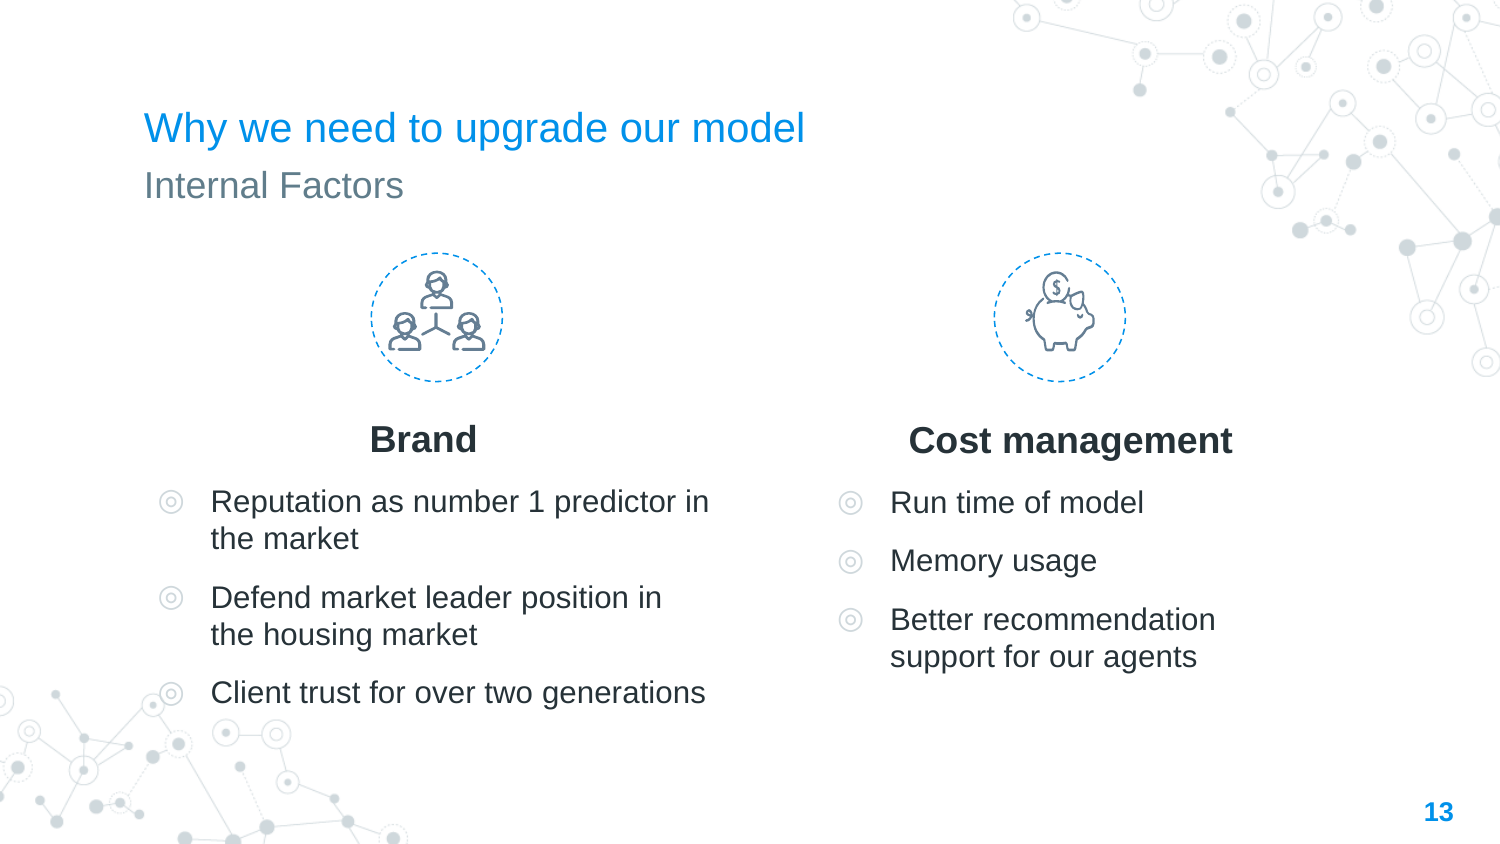

# Why we need to upgrade our model
Internal Factors

Brand
Reputation as number 1 predictor in the market
Defend market leader position in the housing market
Client trust for over two generations
Cost management
Run time of model
Memory usage
Better recommendation support for our agents
13